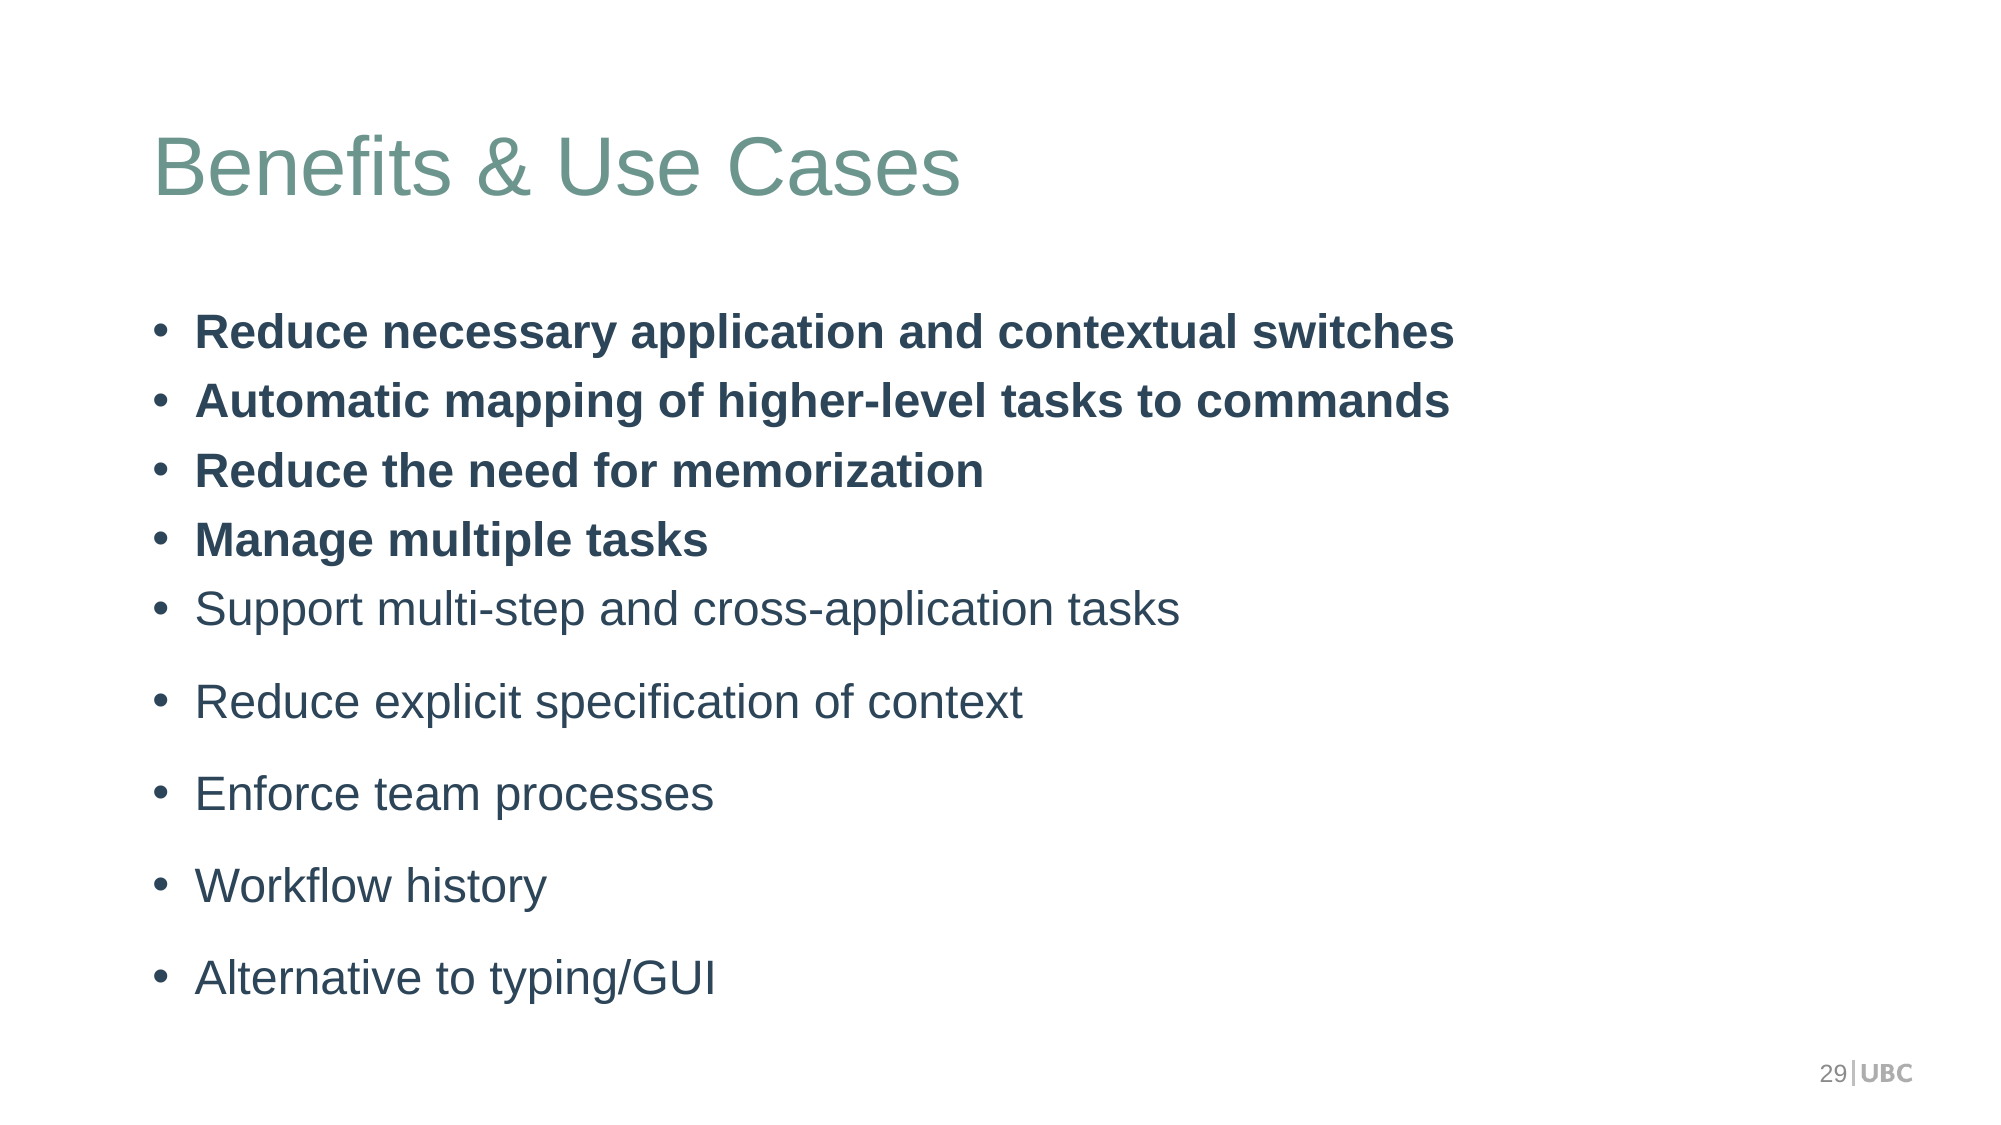

# Benefits & Use Cases
Reduce necessary application and contextual switches
Automatic mapping of higher-level tasks to commands
Reduce the need for memorization
Manage multiple tasks
Support multi-step and cross-application tasks
Reduce explicit specification of context
Enforce team processes
Workflow history
Alternative to typing/GUI

29